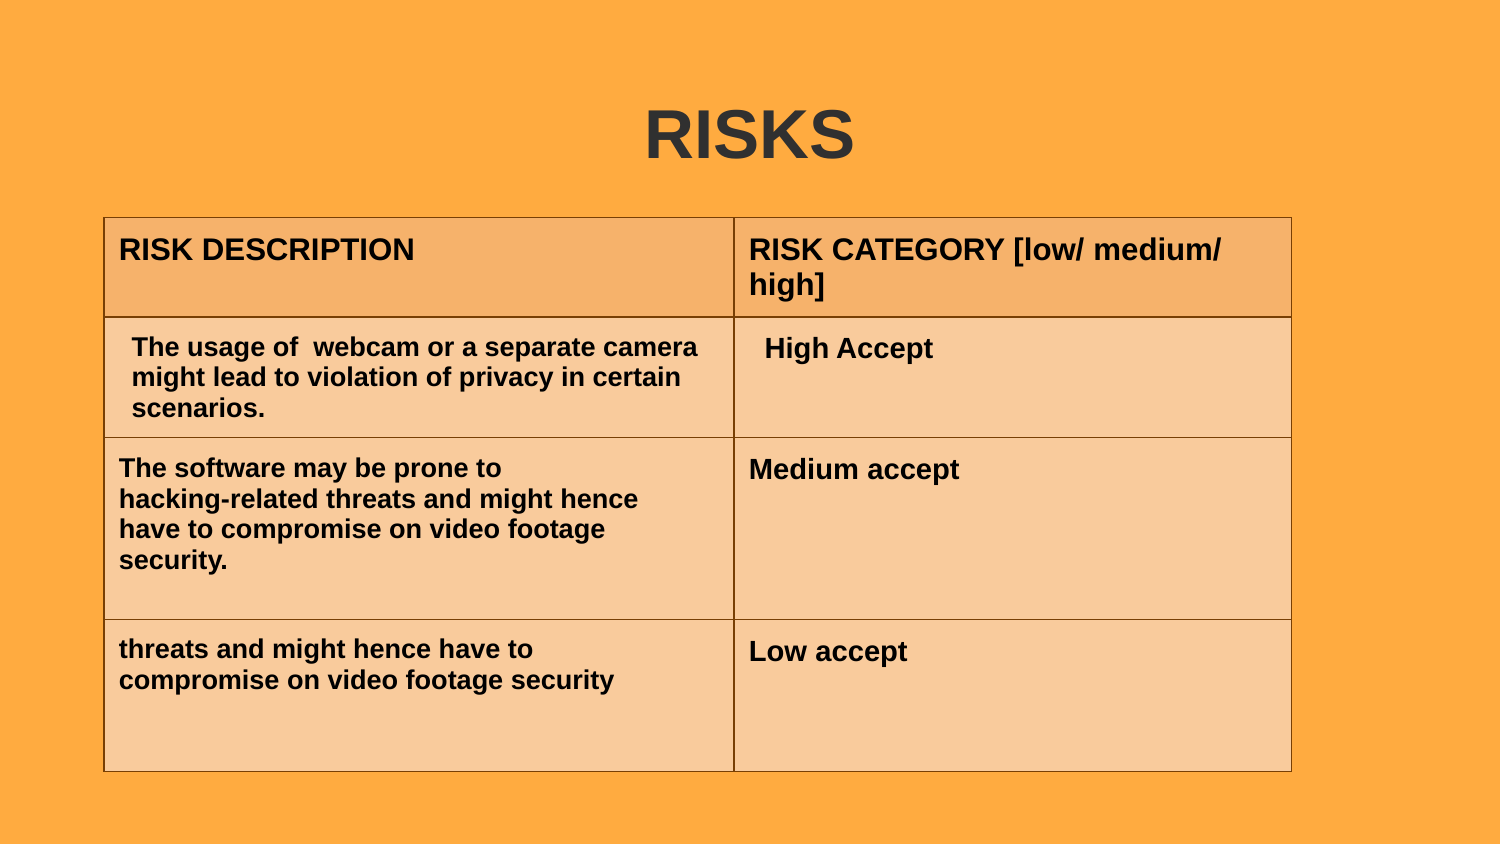

# RISKS
| RISK DESCRIPTION | RISK CATEGORY [low/ medium/ high] |
| --- | --- |
| The usage of webcam or a separate camera might lead to violation of privacy in certain scenarios. | High Accept |
| The software may be prone to hacking-related threats and might hence have to compromise on video footage security. | Medium accept |
| threats and might hence have to compromise on video footage security | Low accept |